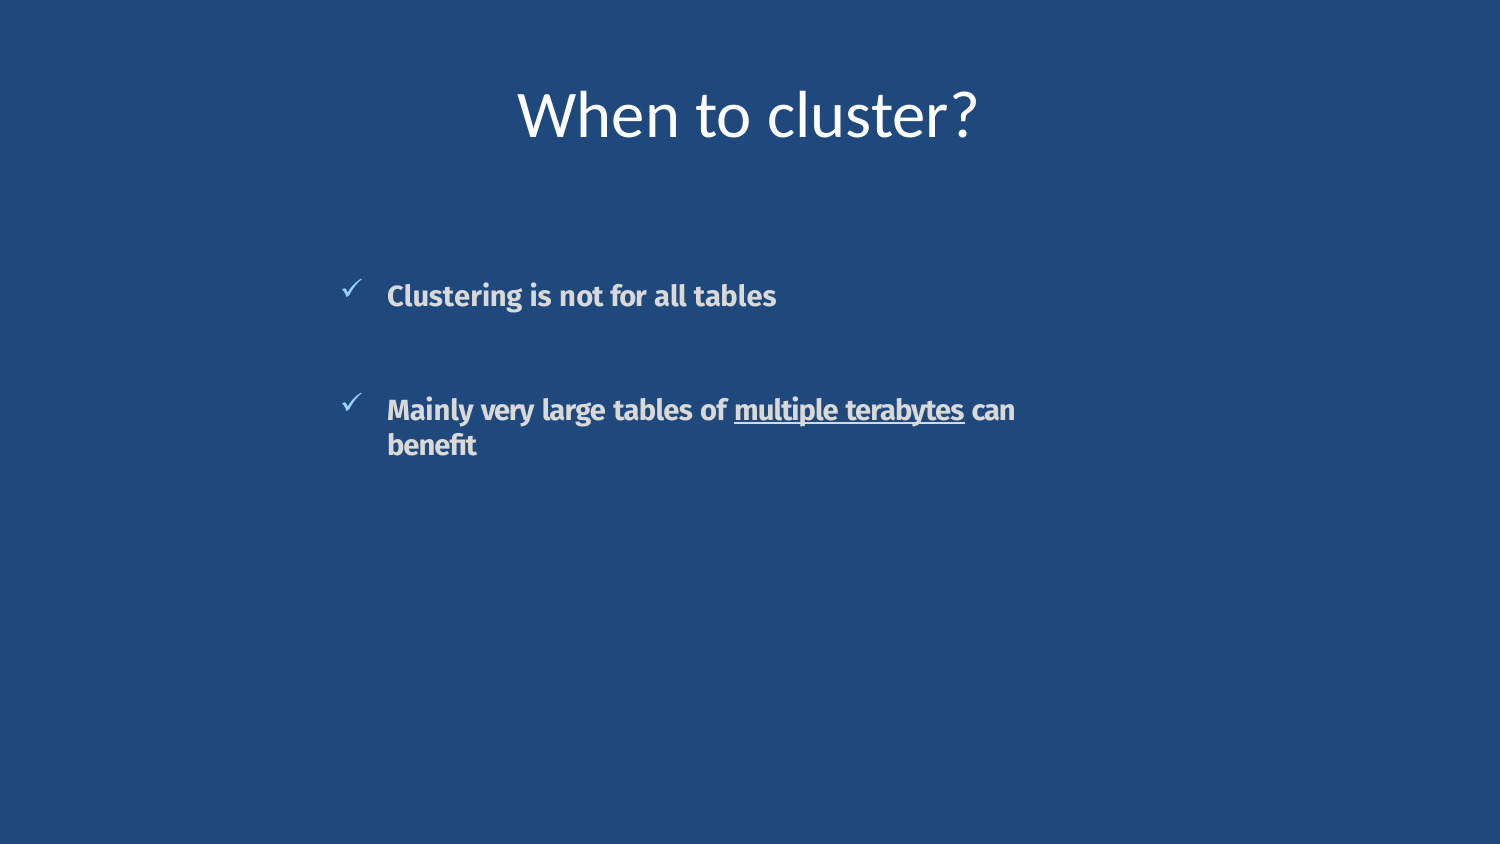

# When to cluster?
Clustering is not for all tables

Mainly very large tables of multiple terabytes can benefit